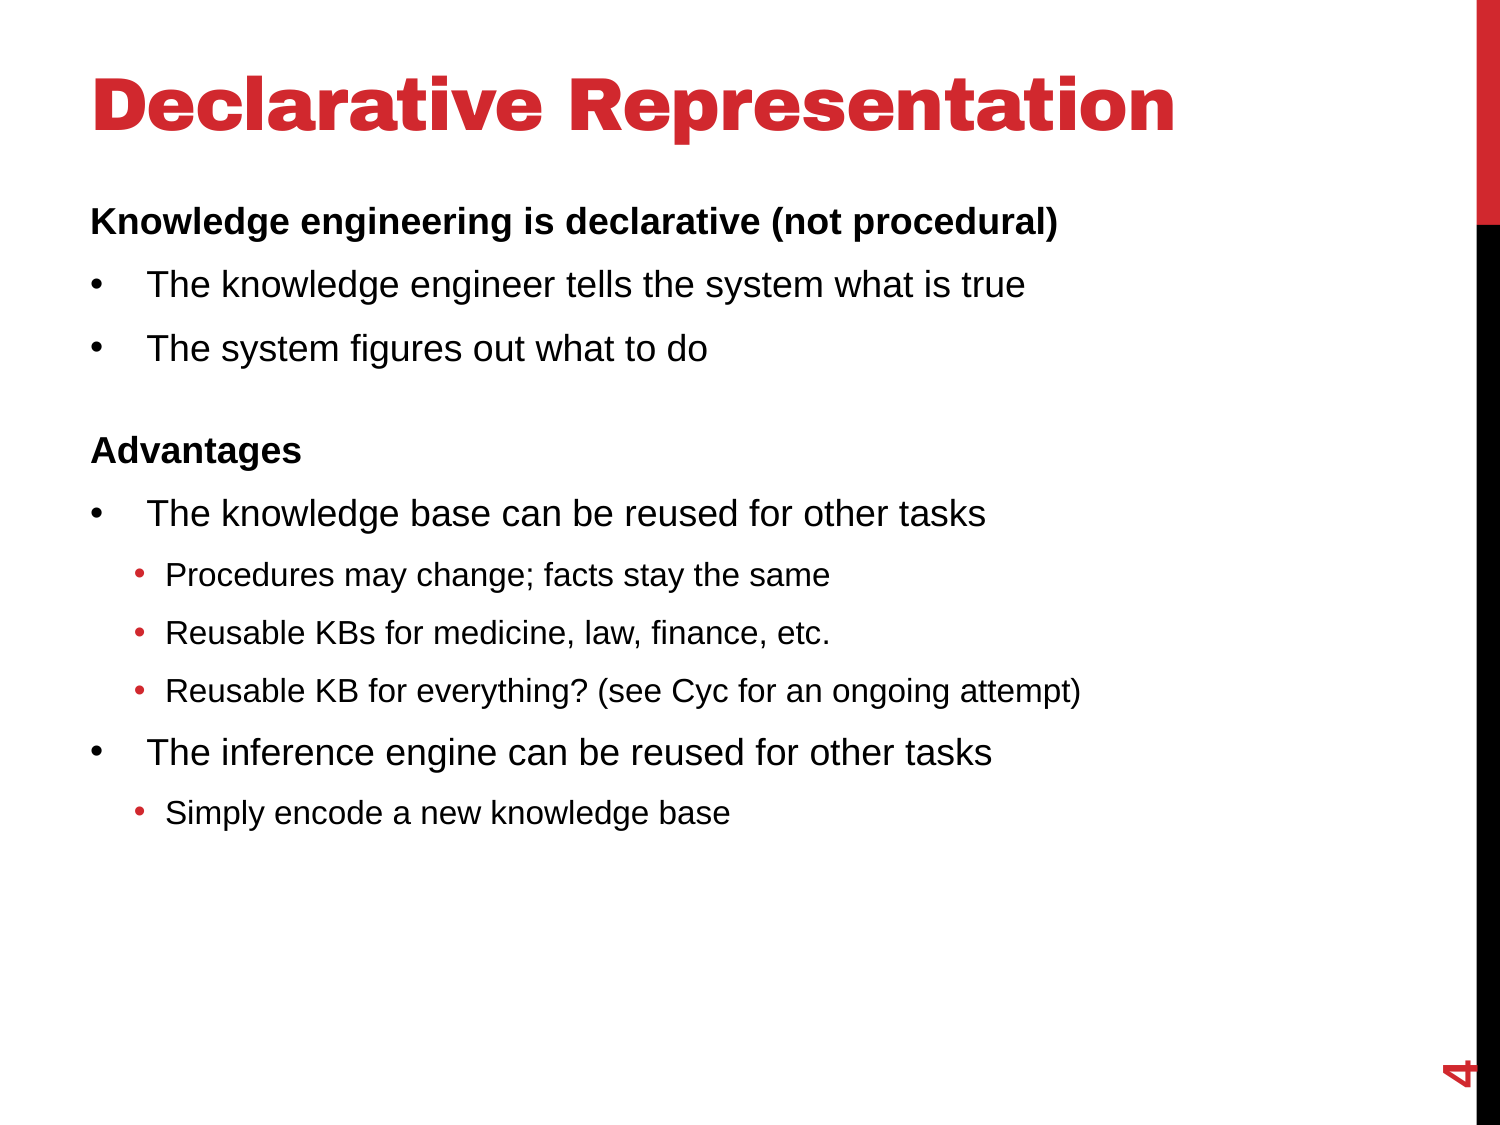

# Declarative Representation
Knowledge engineering is declarative (not procedural)
The knowledge engineer tells the system what is true
The system figures out what to do
Advantages
The knowledge base can be reused for other tasks
Procedures may change; facts stay the same
Reusable KBs for medicine, law, finance, etc.
Reusable KB for everything? (see Cyc for an ongoing attempt)
The inference engine can be reused for other tasks
Simply encode a new knowledge base
4